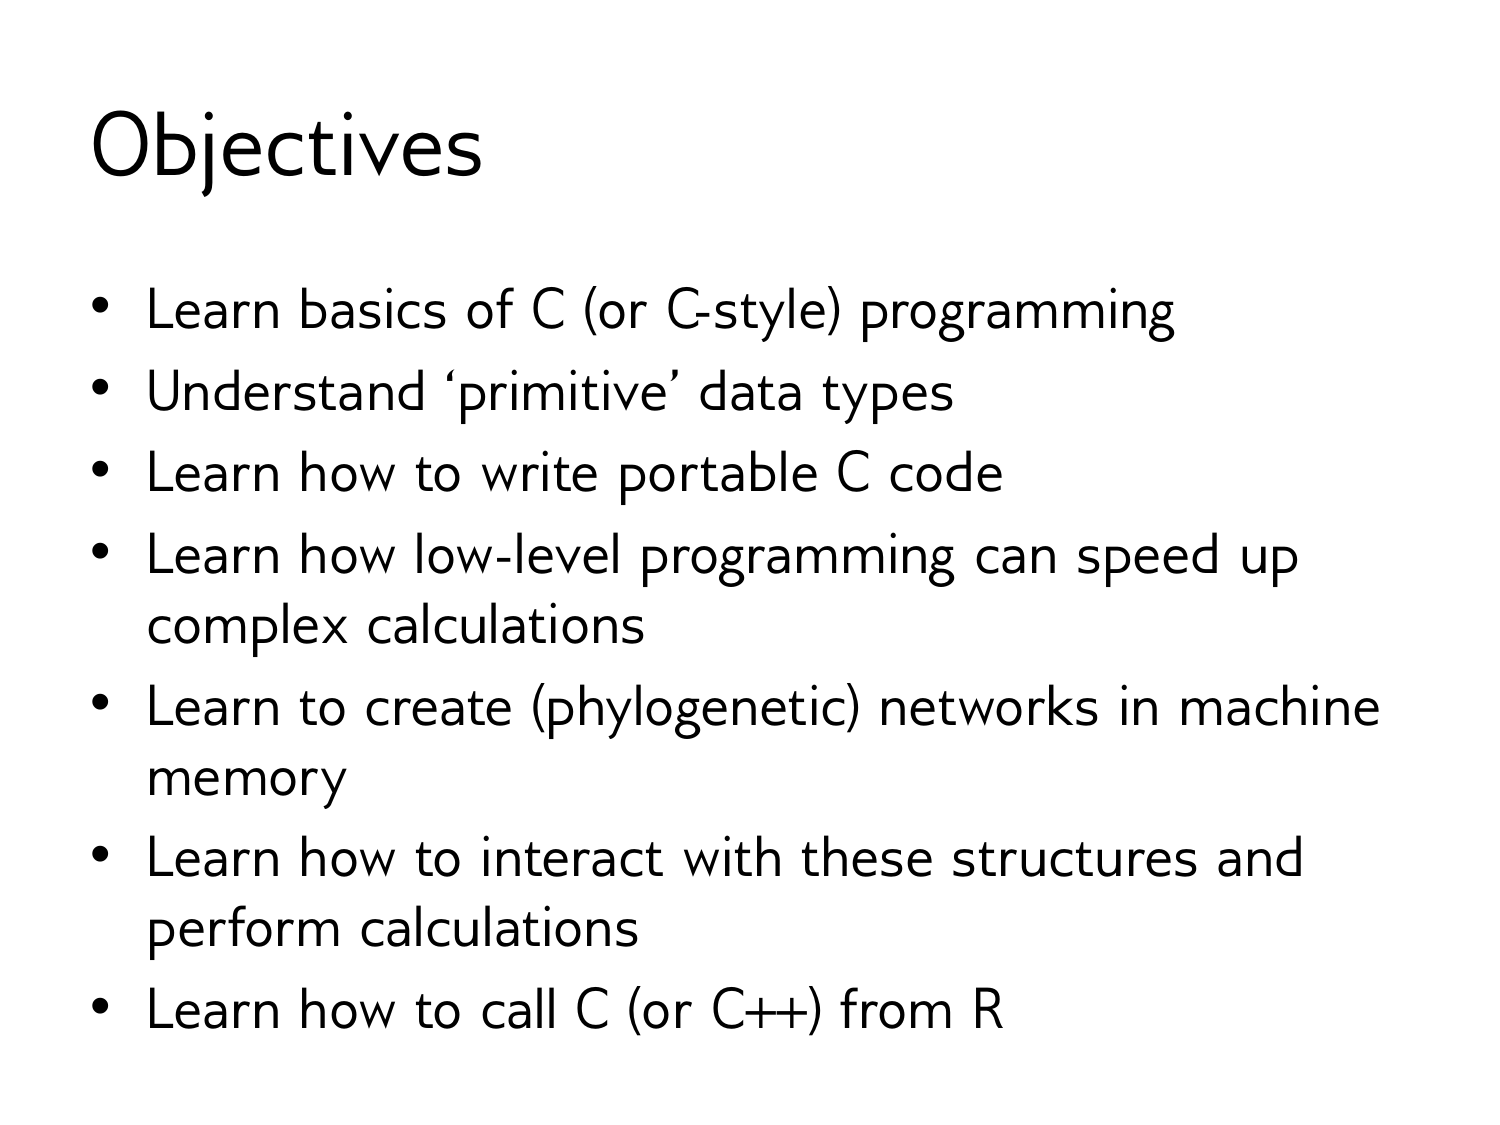

# Objectives
Learn basics of C (or C-style) programming
Understand ‘primitive’ data types
Learn how to write portable C code
Learn how low-level programming can speed up complex calculations
Learn to create (phylogenetic) networks in machine memory
Learn how to interact with these structures and perform calculations
Learn how to call C (or C++) from R